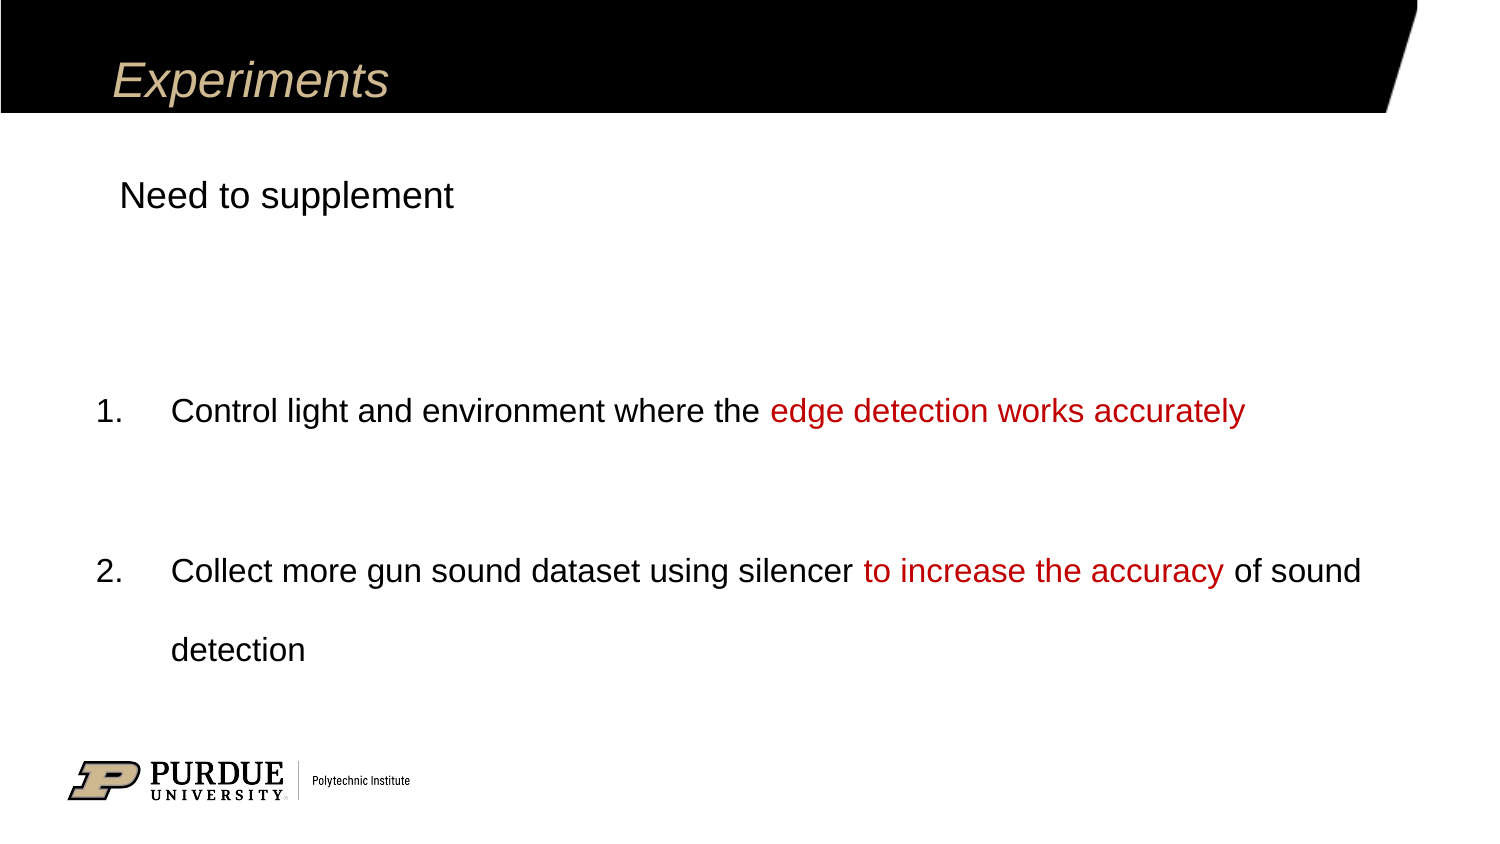

# Experiments
Need to supplement
Control light and environment where the edge detection works accurately

Collect more gun sound dataset using silencer to increase the accuracy of sound detection